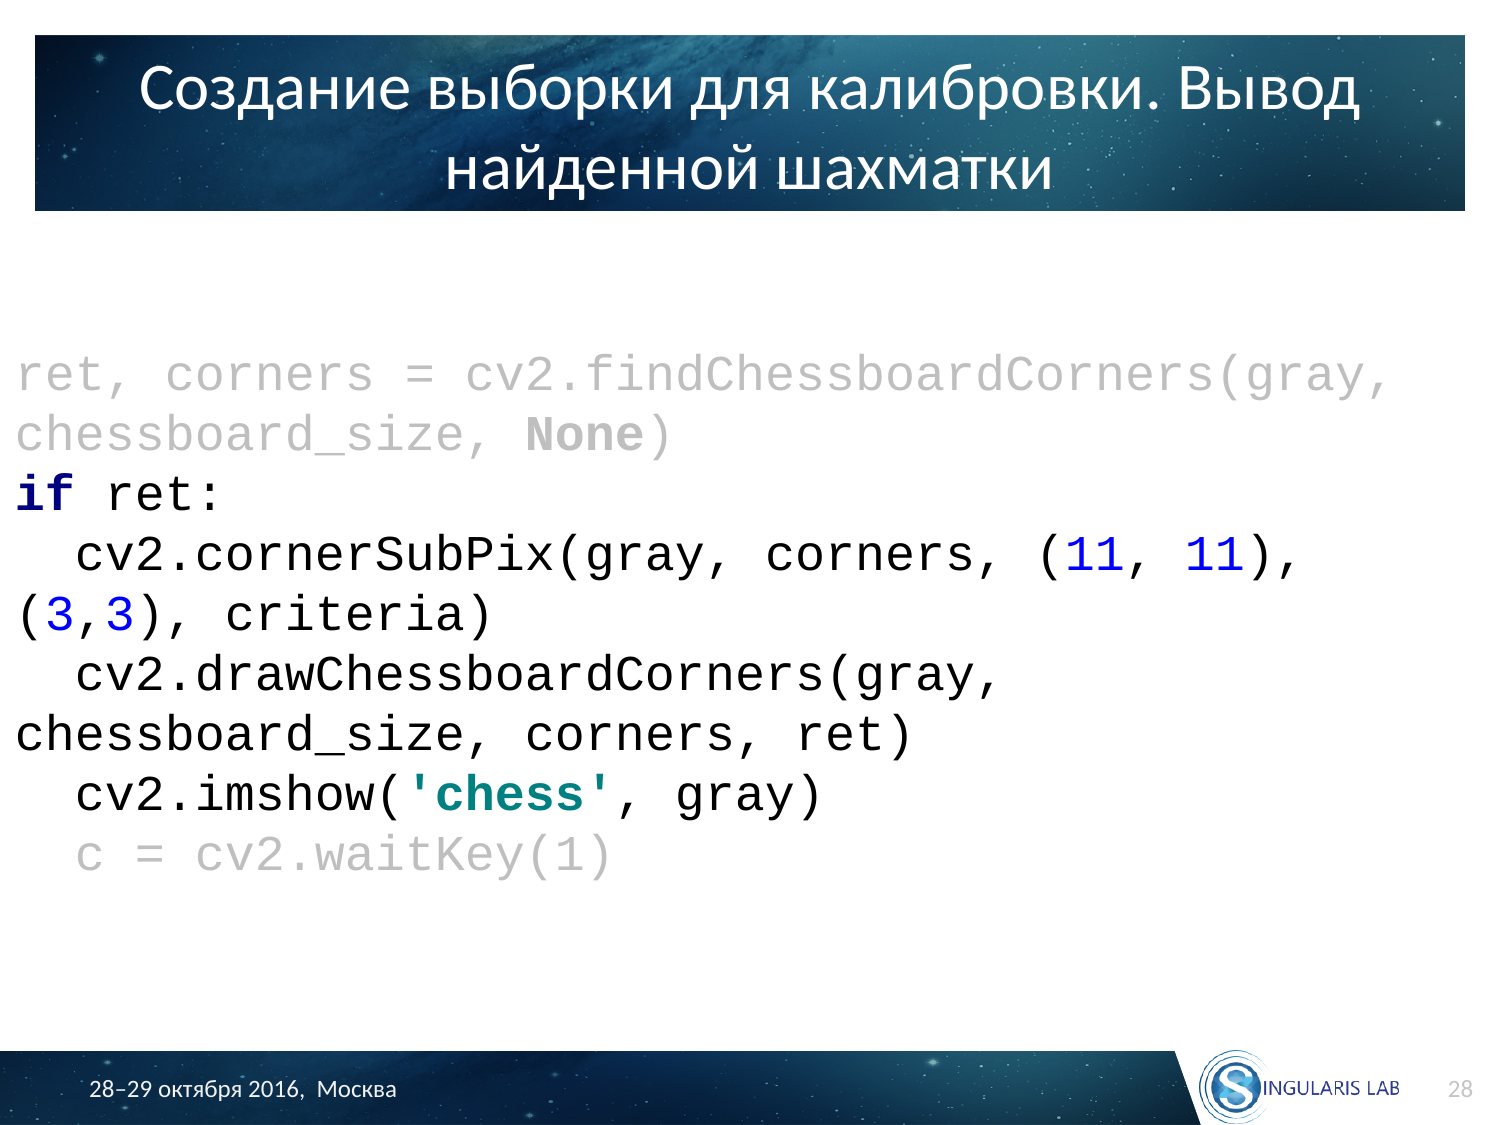

# Создание выборки для калибровки. Вывод найденной шахматки
ret, corners = cv2.findChessboardCorners(gray, chessboard_size, None)
if ret:
  cv2.cornerSubPix(gray, corners, (11, 11), (3,3), criteria)
  cv2.drawChessboardCorners(gray, chessboard_size, corners, ret)
  cv2.imshow('chess', gray)
  c = cv2.waitKey(1)
28

28–29 октября 2016,  Москва